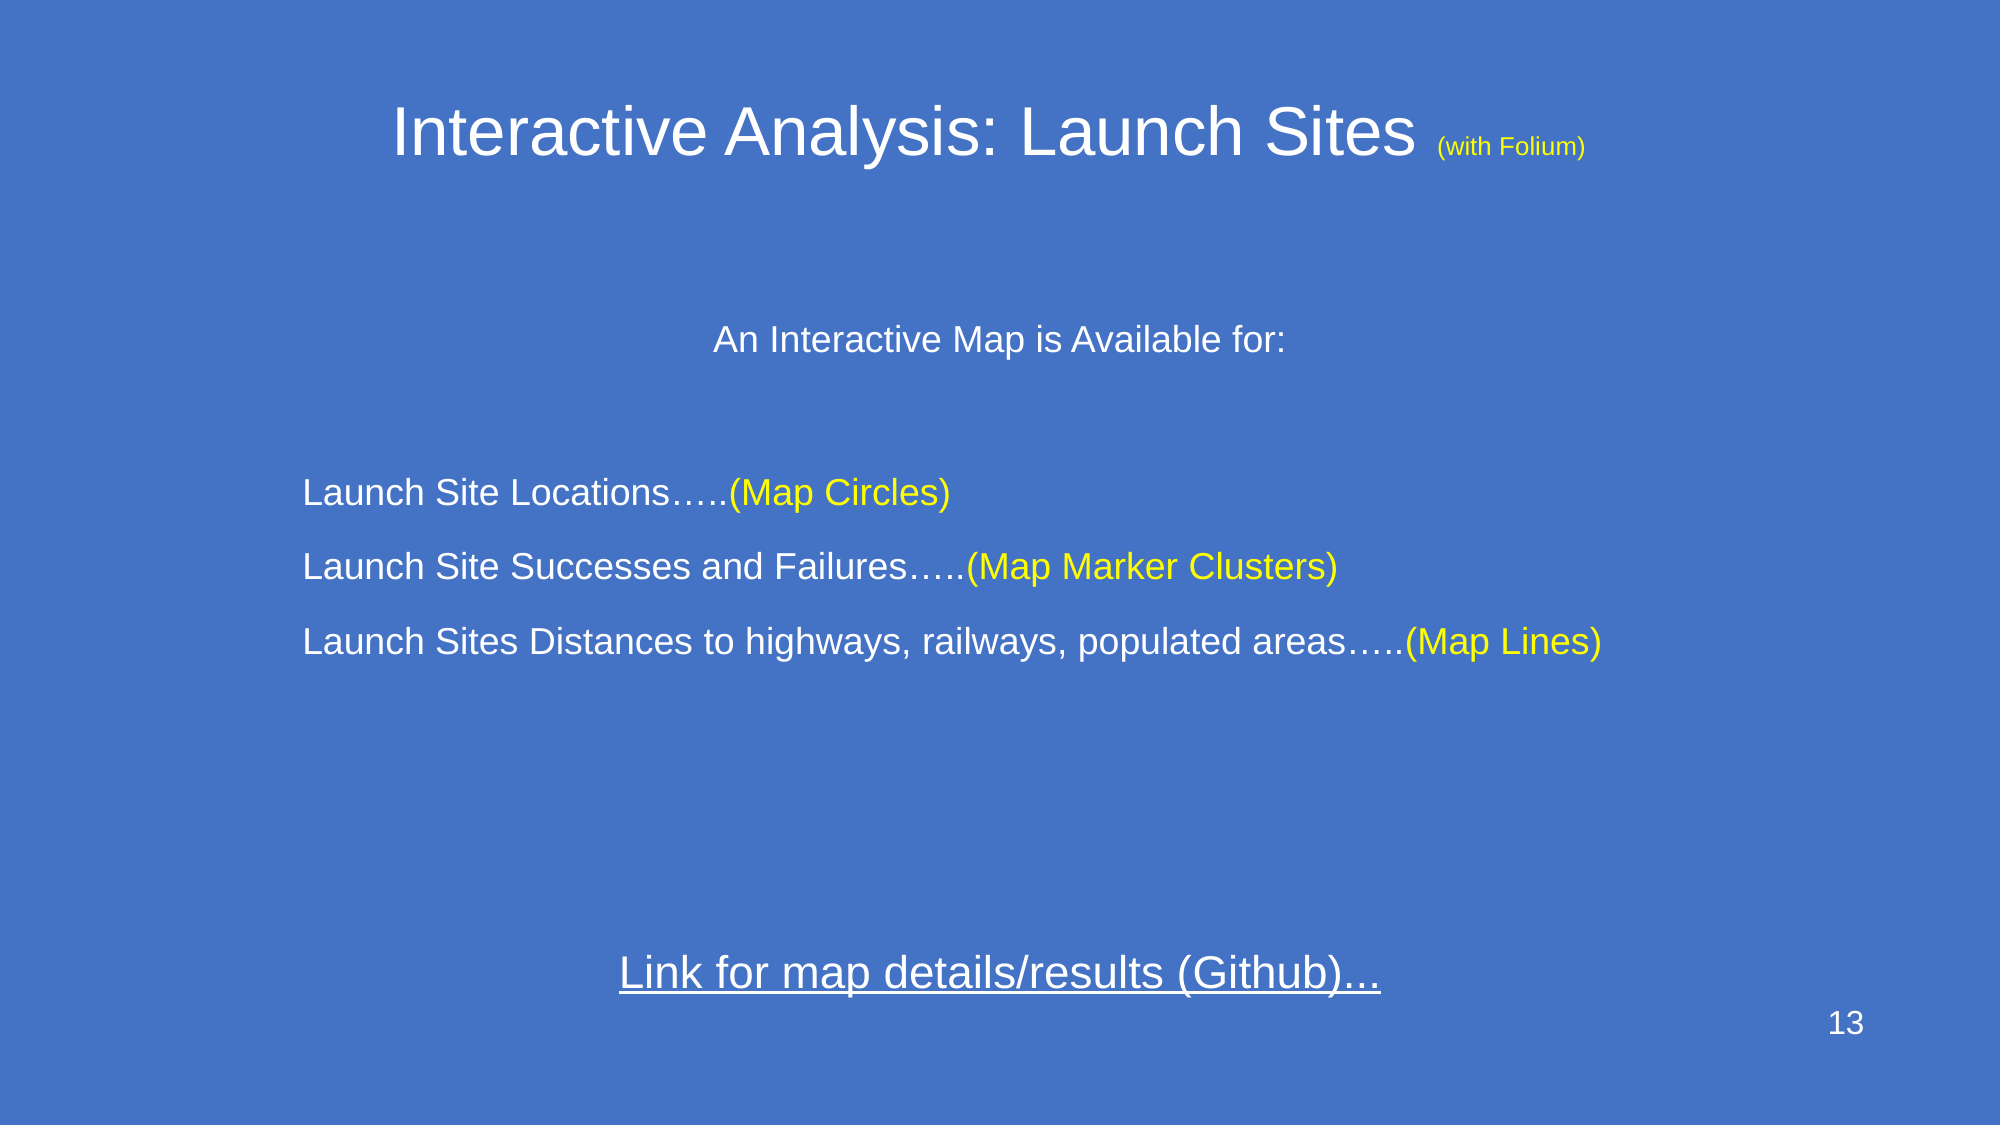

Interactive Analysis: Launch Sites (with Folium)
An Interactive Map is Available for:

Launch Site Locations…..(Map Circles)
Launch Site Successes and Failures…..(Map Marker Clusters)
Launch Sites Distances to highways, railways, populated areas…..(Map Lines)

Link for map details/results (Github)...

13